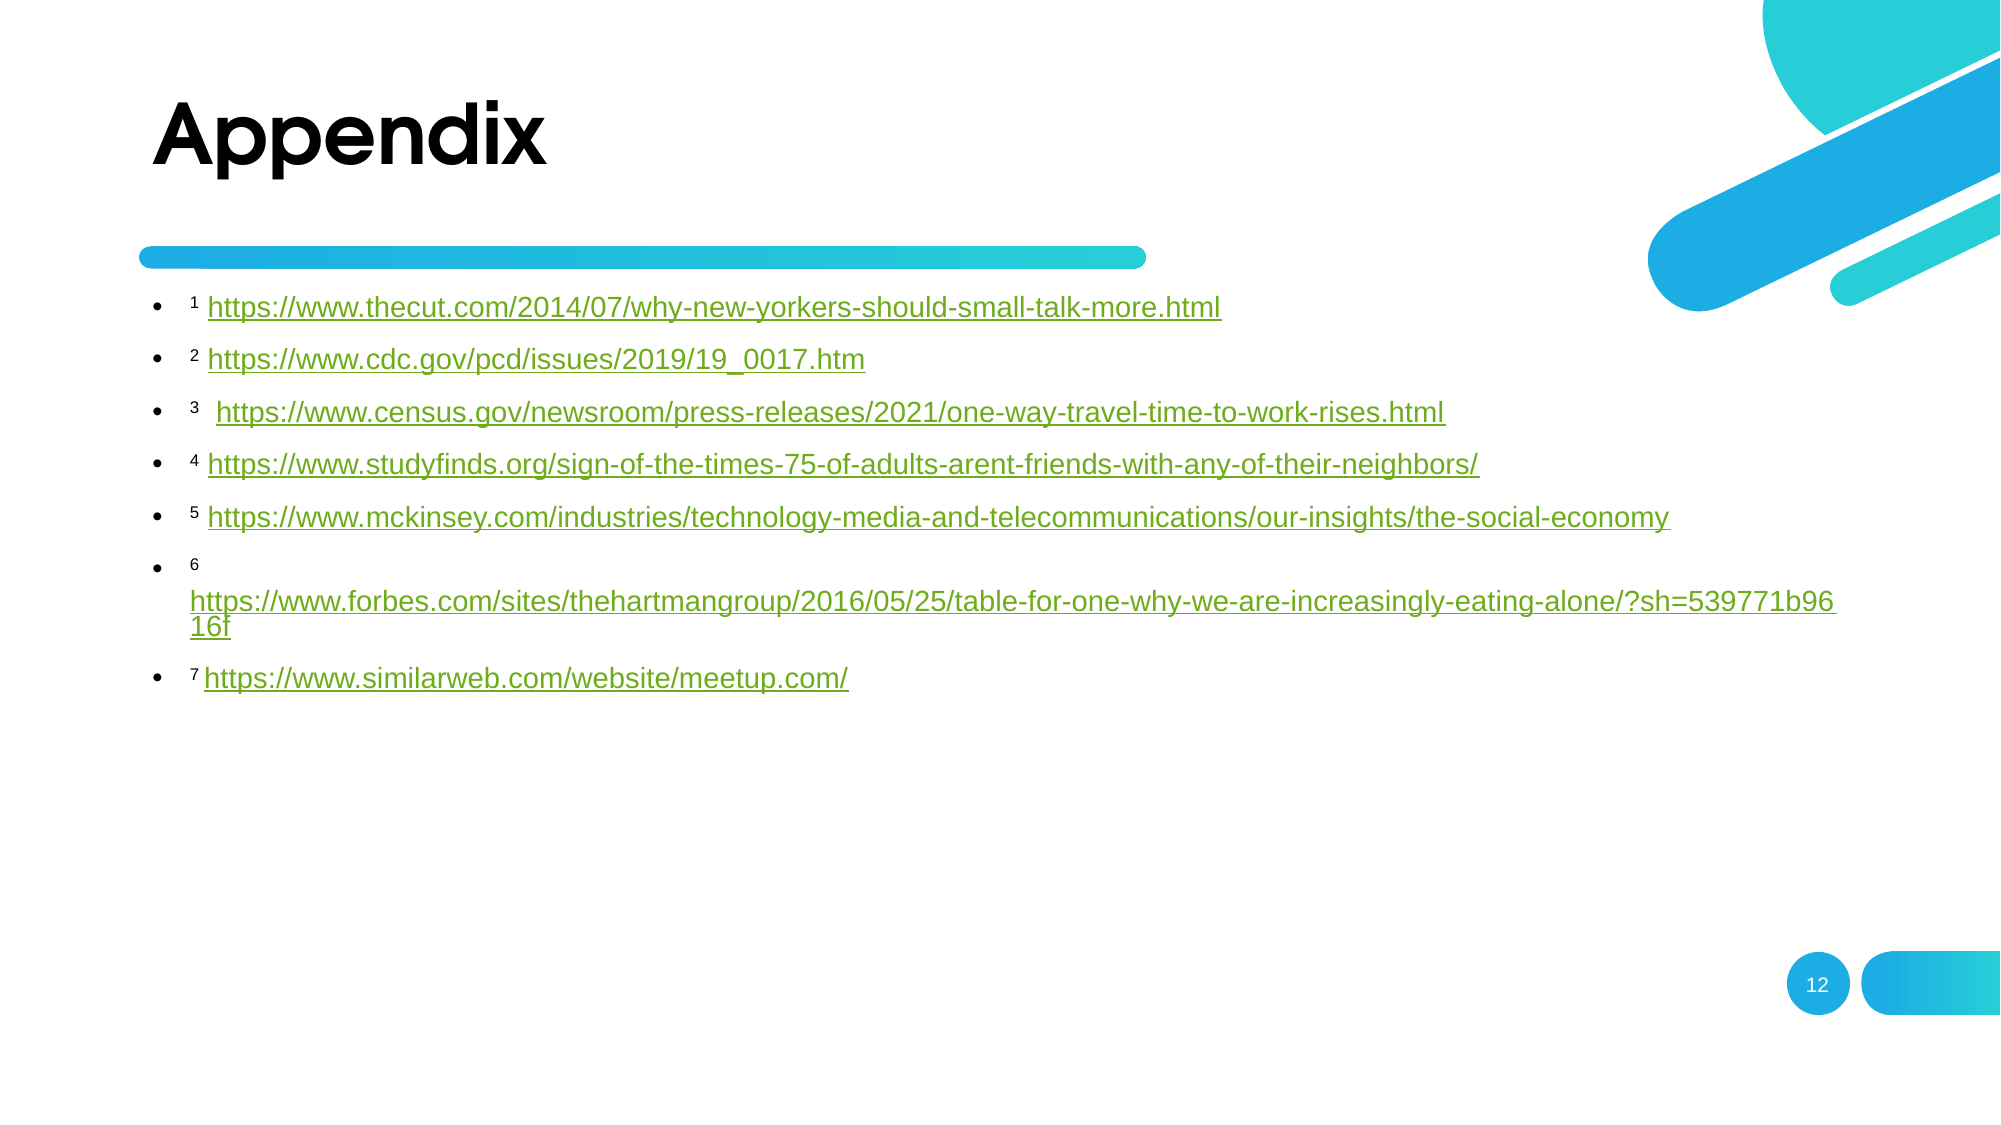

# Appendix
1 https://www.thecut.com/2014/07/why-new-yorkers-should-small-talk-more.html
2 https://www.cdc.gov/pcd/issues/2019/19_0017.htm
3  https://www.census.gov/newsroom/press-releases/2021/one-way-travel-time-to-work-rises.html
4 https://www.studyfinds.org/sign-of-the-times-75-of-adults-arent-friends-with-any-of-their-neighbors/
5 https://www.mckinsey.com/industries/technology-media-and-telecommunications/our-insights/the-social-economy
6 https://www.forbes.com/sites/thehartmangroup/2016/05/25/table-for-one-why-we-are-increasingly-eating-alone/?sh=539771b9616f
7 https://www.similarweb.com/website/meetup.com/
12